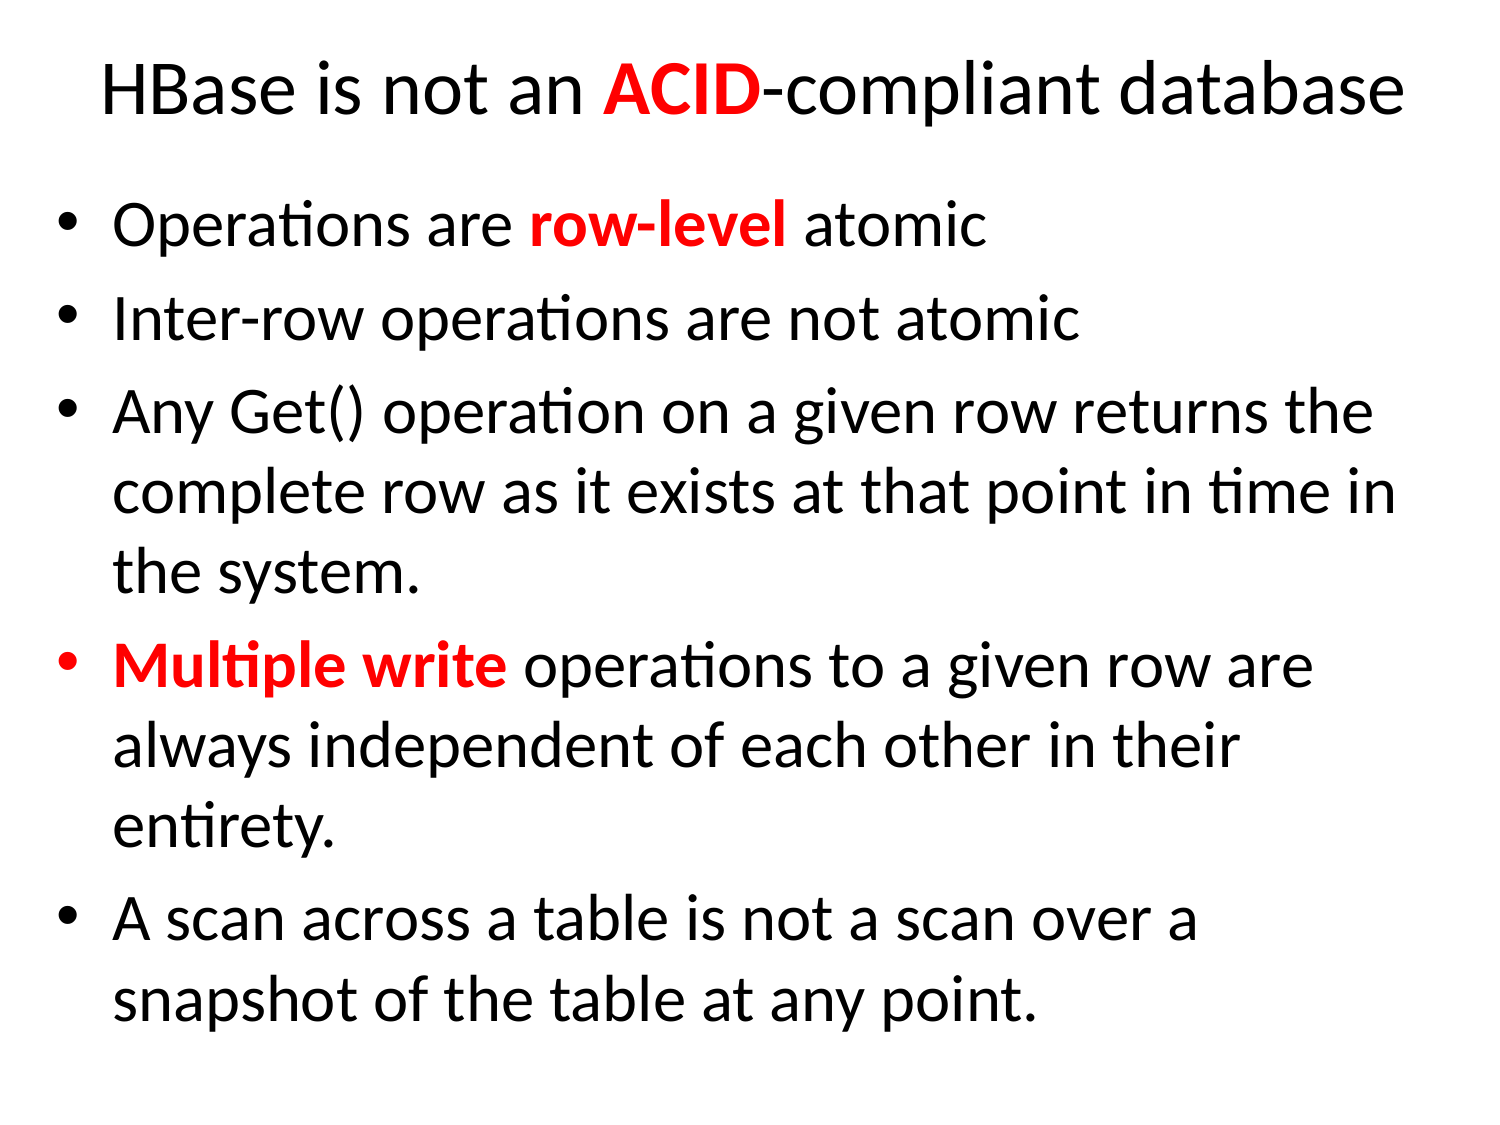

# HBase is not an ACID-compliant database
Operations are row-level atomic
Inter-row operations are not atomic
Any Get() operation on a given row returns the complete row as it exists at that point in time in the system.
Multiple write operations to a given row are always independent of each other in their entirety.
A scan across a table is not a scan over a snapshot of the table at any point.